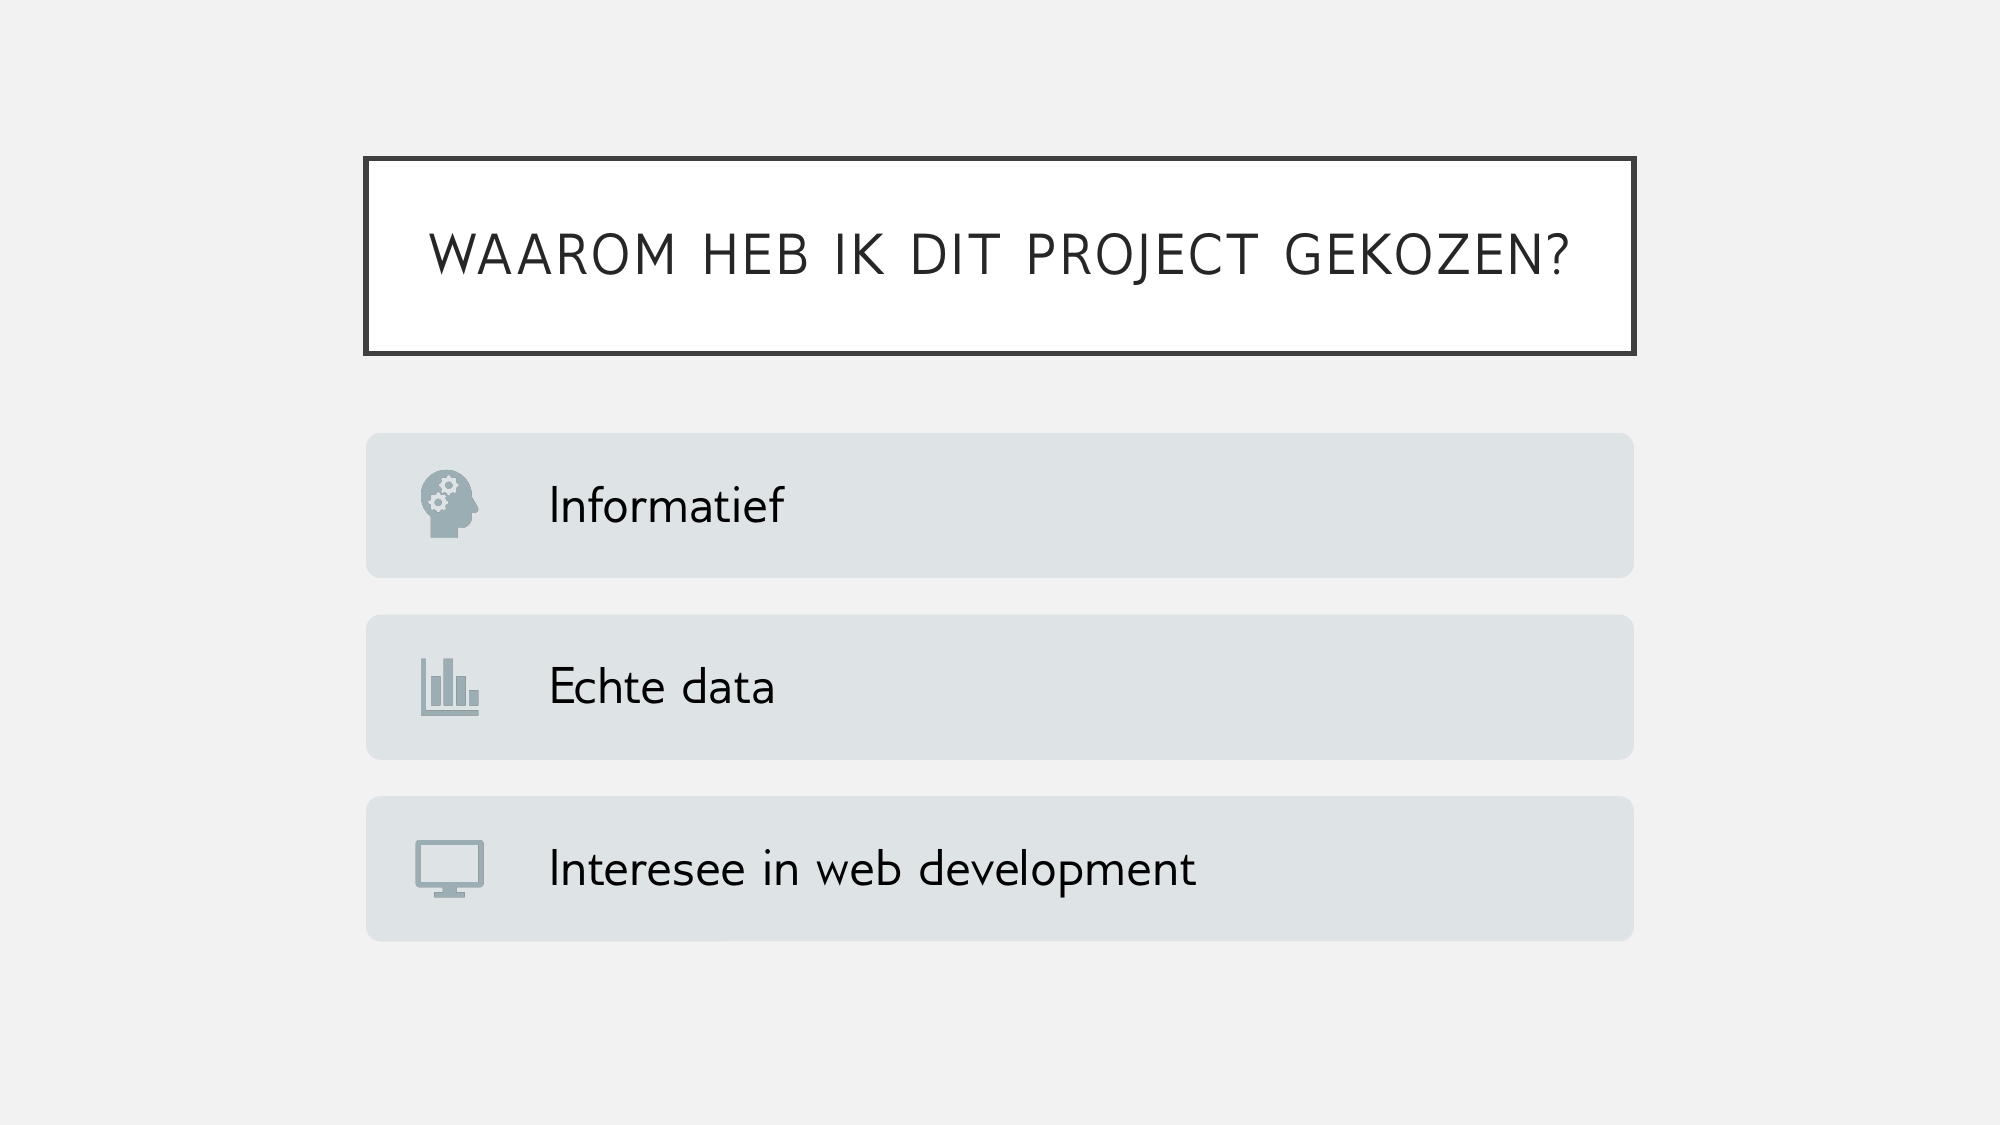

# Waarom heb ik dit project gekozen?
Informatief
Echte data
Interesee in web development